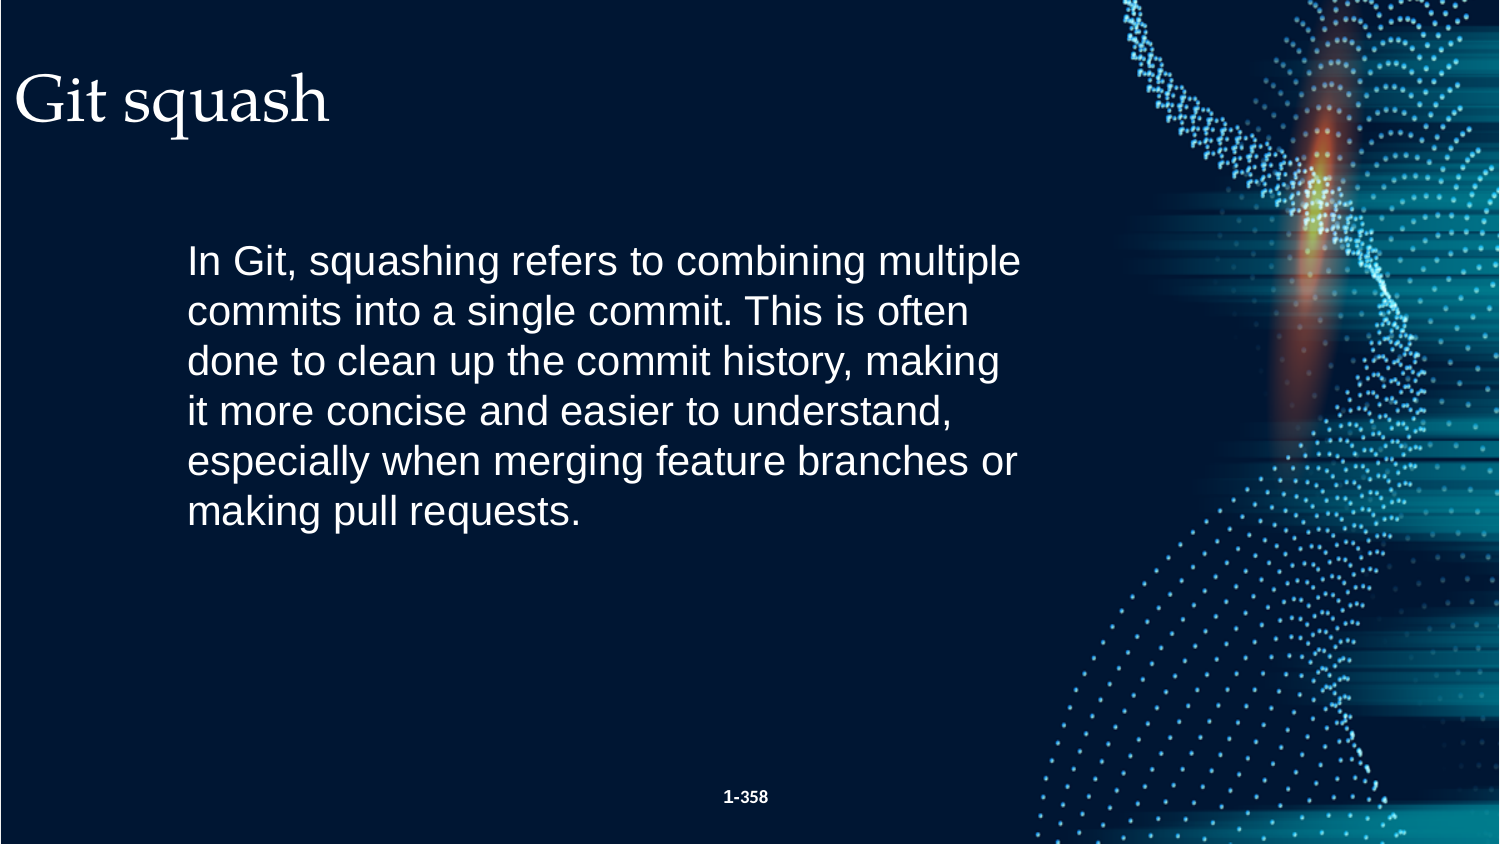

Git squash
In Git, squashing refers to combining multiple commits into a single commit. This is often done to clean up the commit history, making it more concise and easier to understand, especially when merging feature branches or making pull requests.
1-358